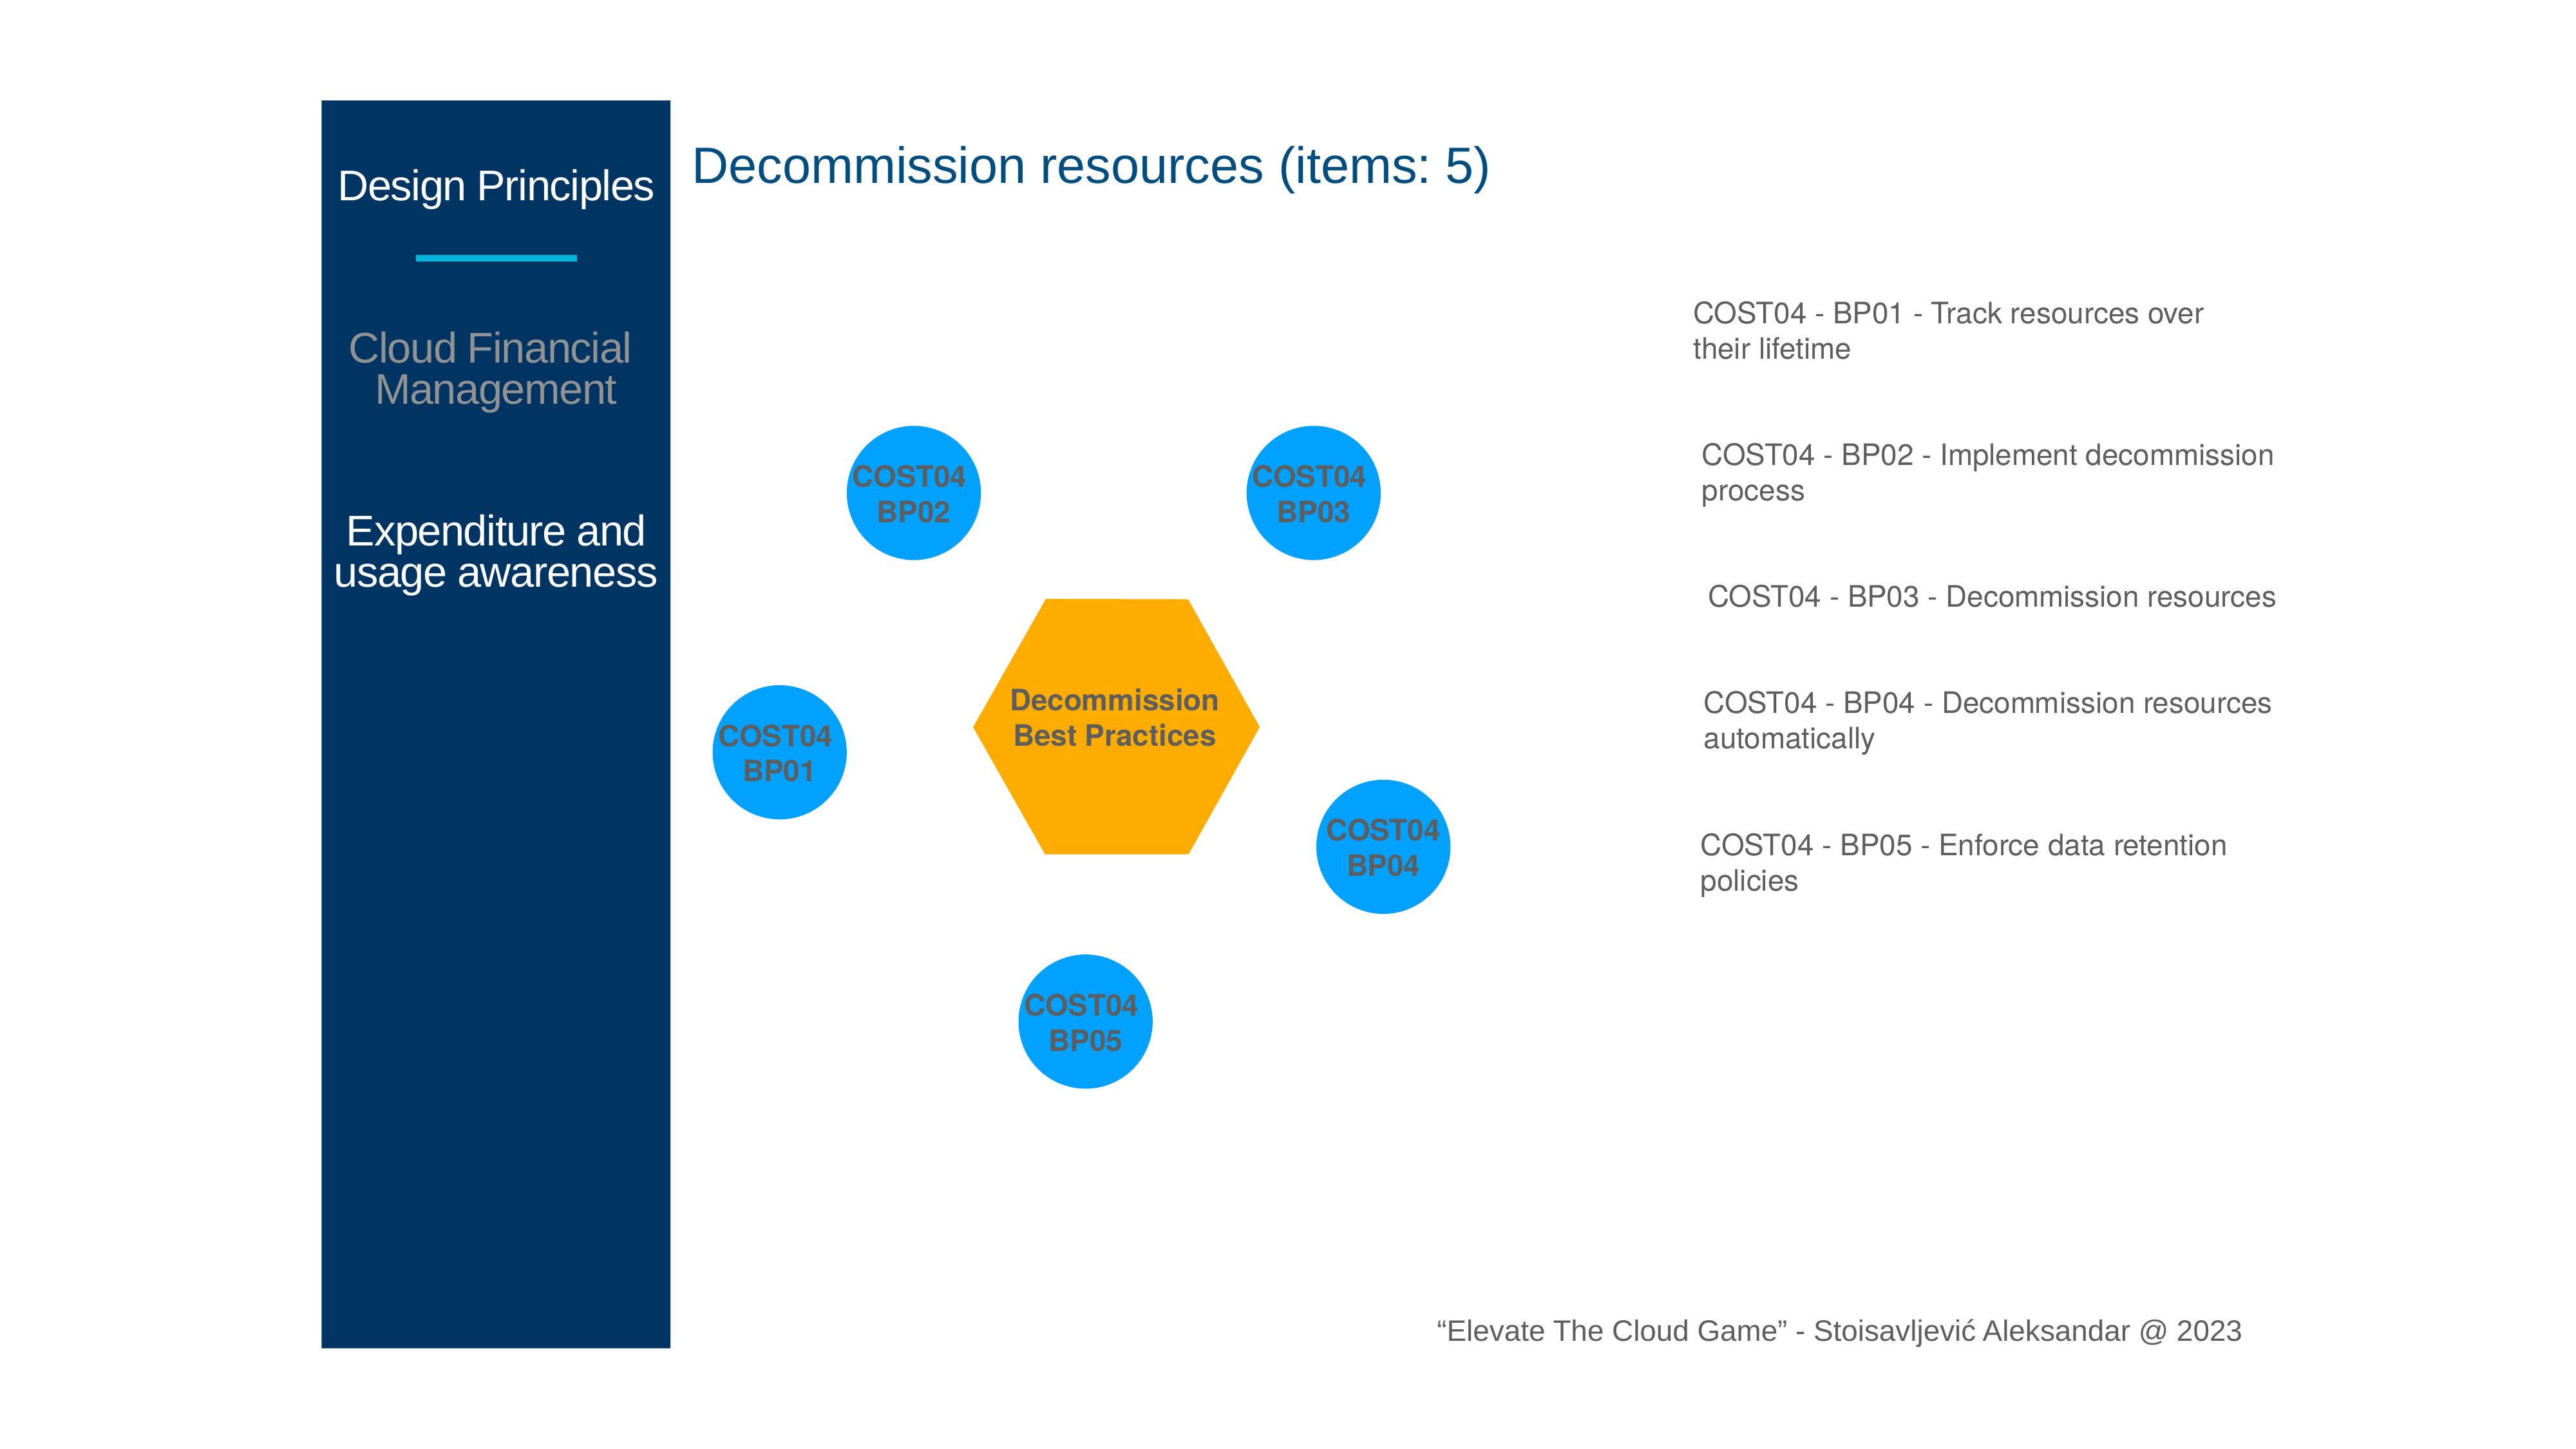

Decommission resources (items: 5)
Design Principles

COST04 - BP01 - Track resources over
their lifetime
Cloud Financial
Management

COST04 - BP02 - Implement decommission
process
COST04
BP02
COST04
BP03
Expenditure and usage awareness
COST04 - BP03 - Decommission resources

Decommission
Best Practices
COST04 - BP04 - Decommission resources
automatically

COST04
BP01

COST04
BP04
COST04 - BP05 - Enforce data retention
policies

COST04
BP05
“Elevate The Cloud Game” - Stoisavljević Aleksandar @ 2023